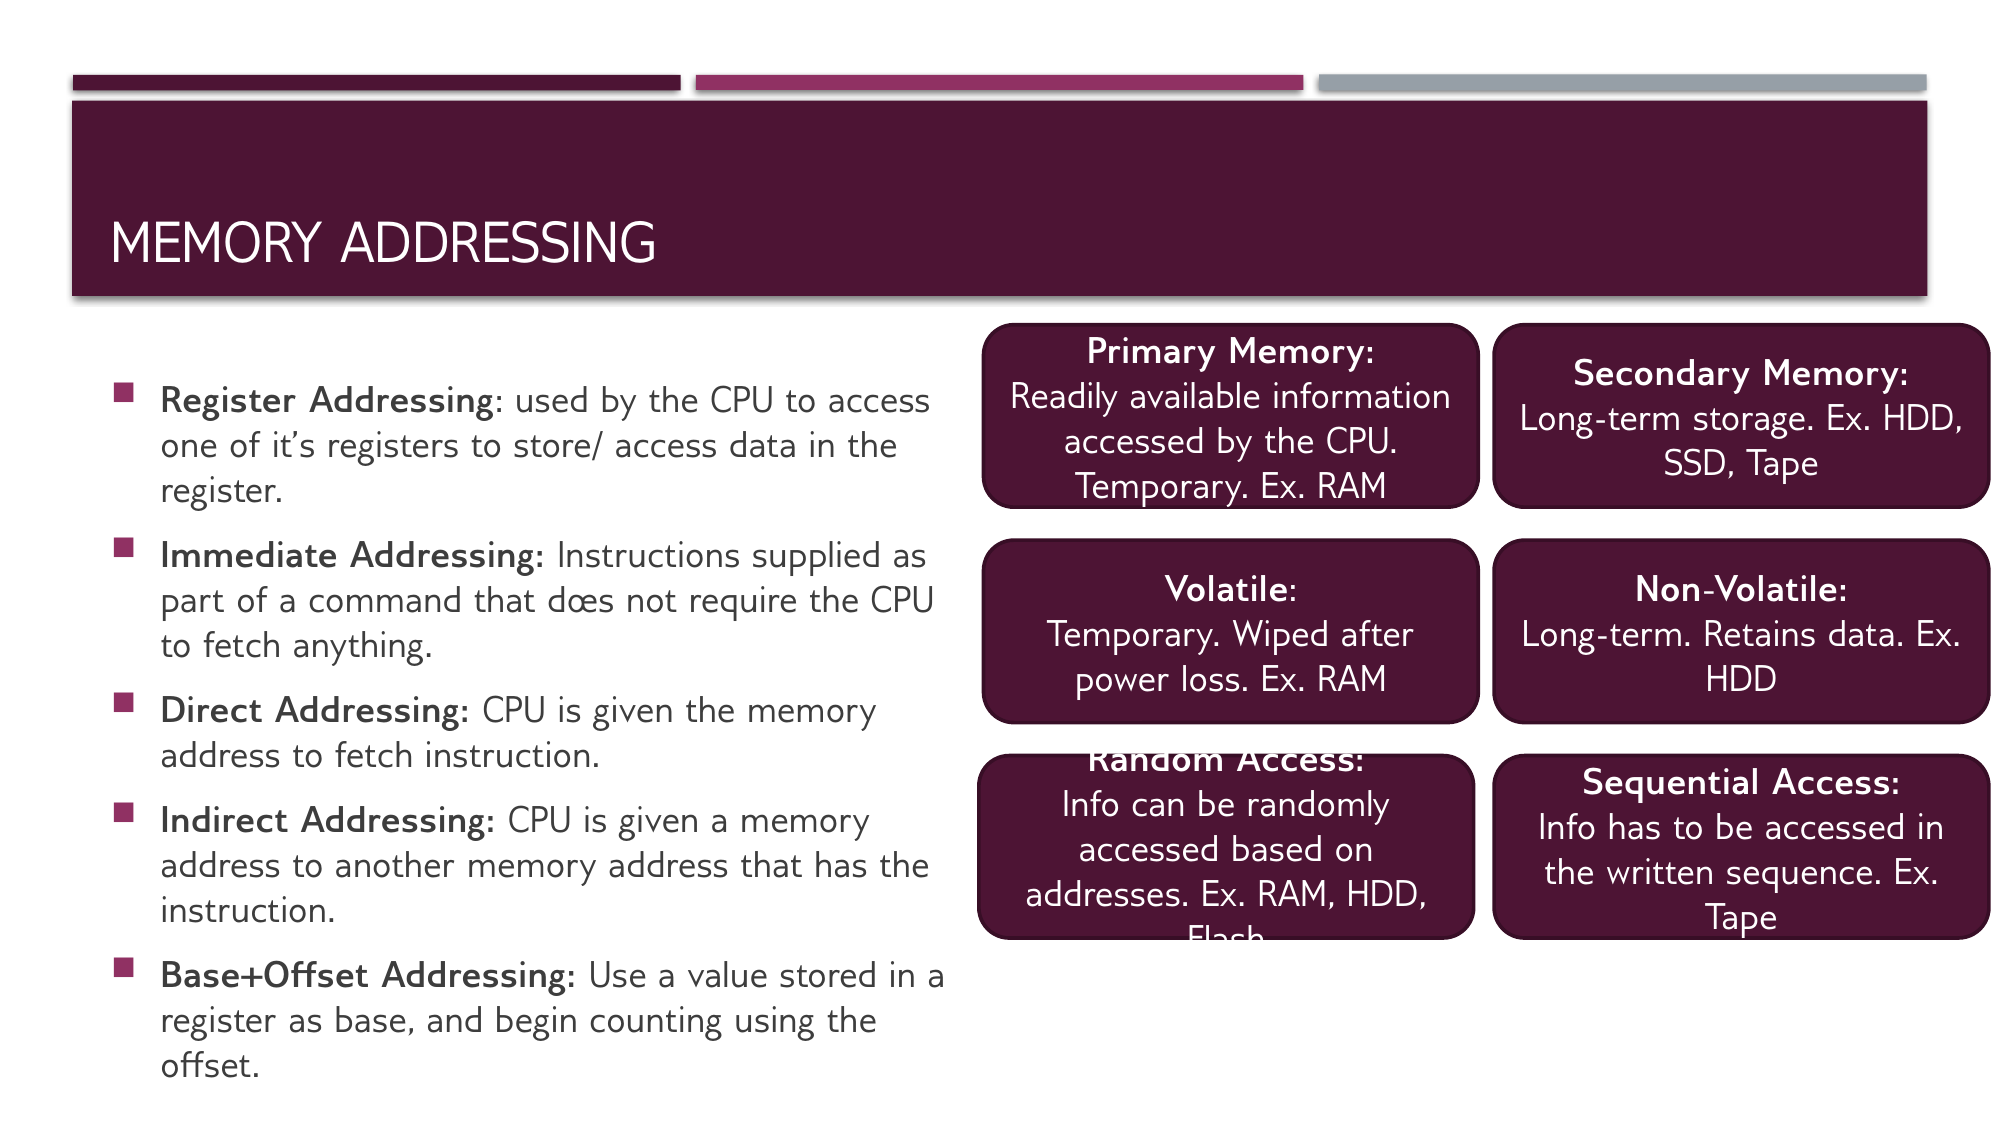

# Memory addressing
Secondary Memory:
Long-term storage. Ex. HDD, SSD, Tape
Primary Memory:
Readily available information accessed by the CPU. Temporary. Ex. RAM
Register Addressing: used by the CPU to access one of it’s registers to store/ access data in the register.
Immediate Addressing: Instructions supplied as part of a command that does not require the CPU to fetch anything.
Direct Addressing: CPU is given the memory address to fetch instruction.
Indirect Addressing: CPU is given a memory address to another memory address that has the instruction.
Base+Offset Addressing: Use a value stored in a register as base, and begin counting using the offset.
Non-Volatile:
Long-term. Retains data. Ex. HDD
Volatile:
Temporary. Wiped after power loss. Ex. RAM
Random Access:
Info can be randomly accessed based on addresses. Ex. RAM, HDD, Flash
Sequential Access:
Info has to be accessed in the written sequence. Ex. Tape